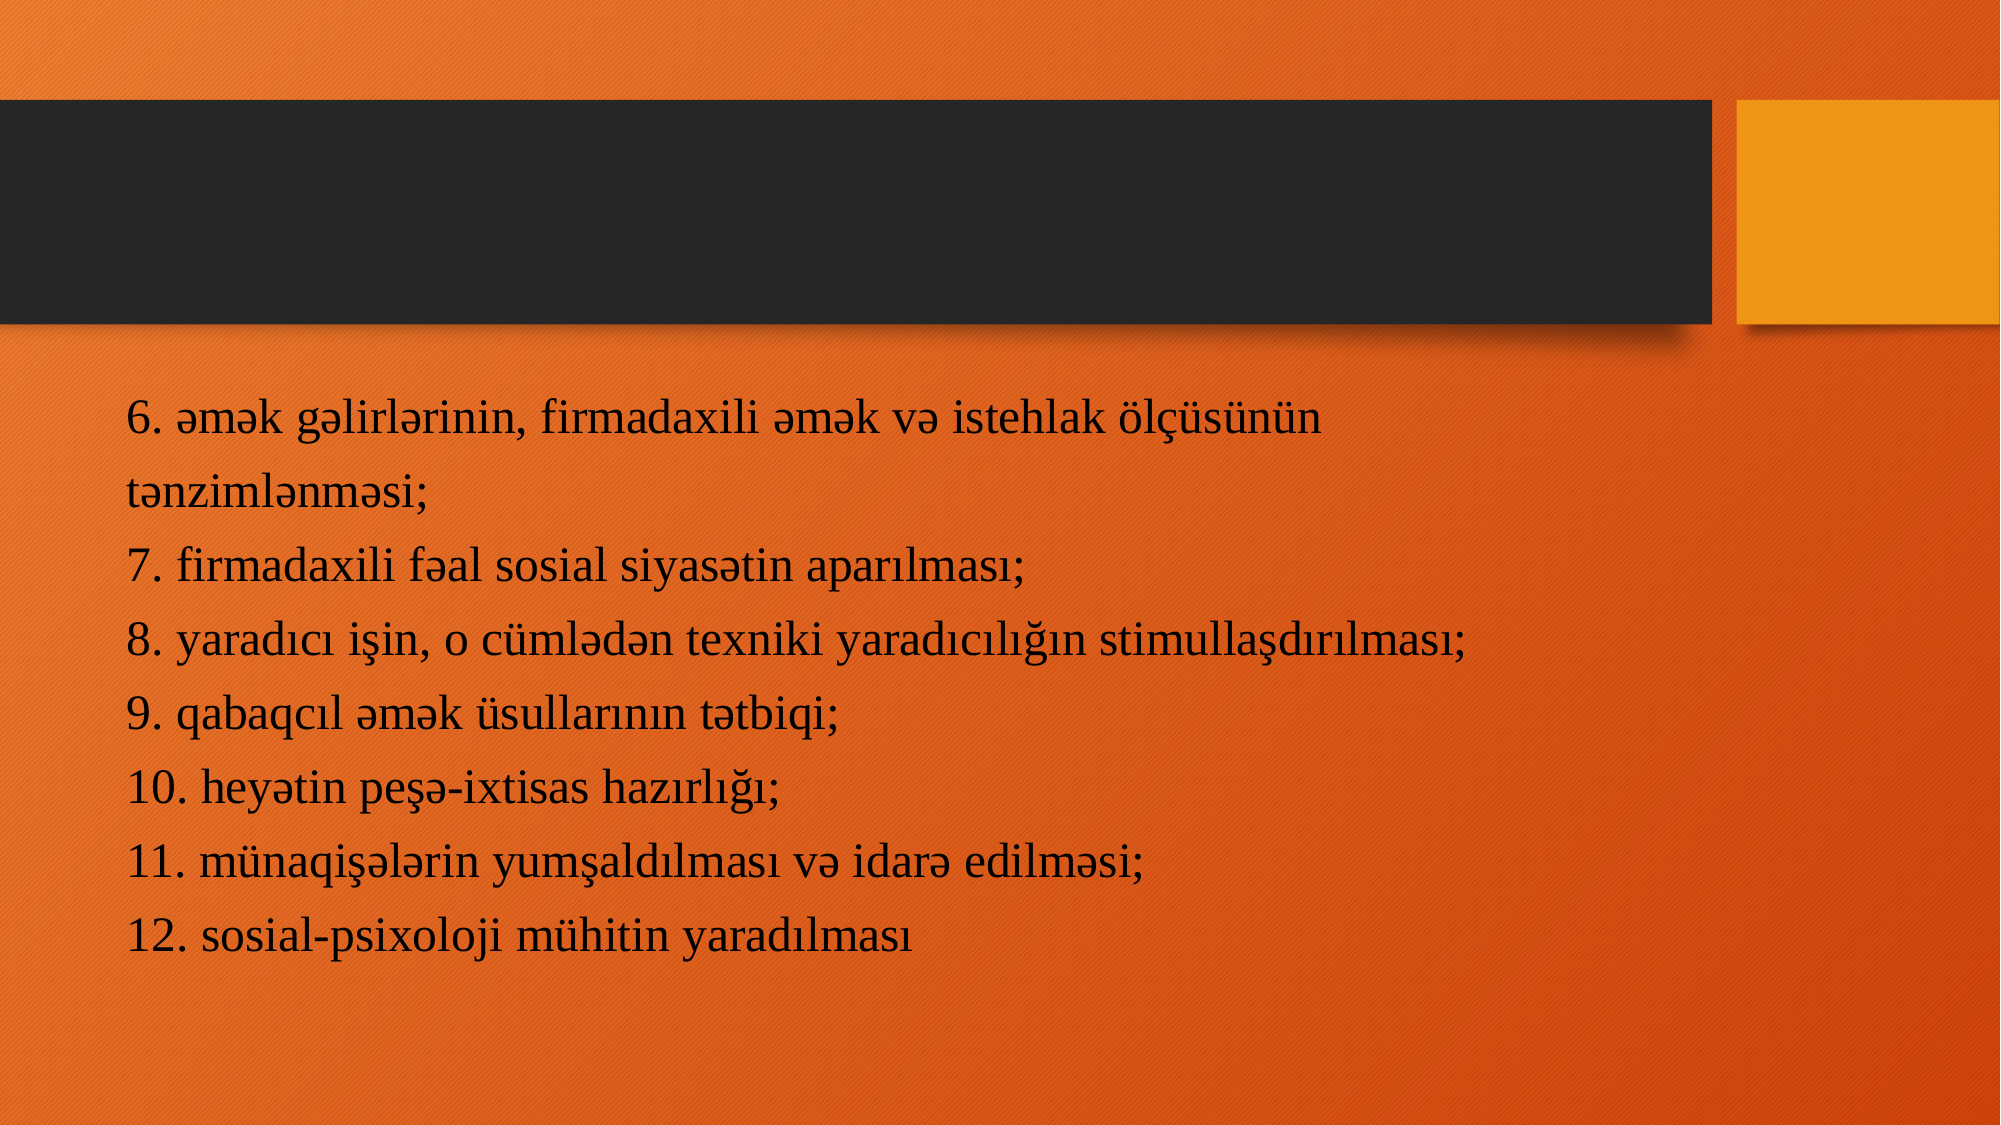

6. əmək gəlirlərinin, firmadaxili əmək və istehlak ölçüsünün
tənzimlənməsi;
7. firmadaxili fəal sosial siyasətin aparılması;
8. yaradıcı işin, o cümlədən texniki yaradıcılığın stimullaşdırılması;
9. qabaqcıl əmək üsullarının tətbiqi;
10. heyətin peşə-ixtisas hazırlığı;
11. münaqişələrin yumşaldılması və idarə edilməsi;
12. sosial-psixoloji mühitin yaradılması